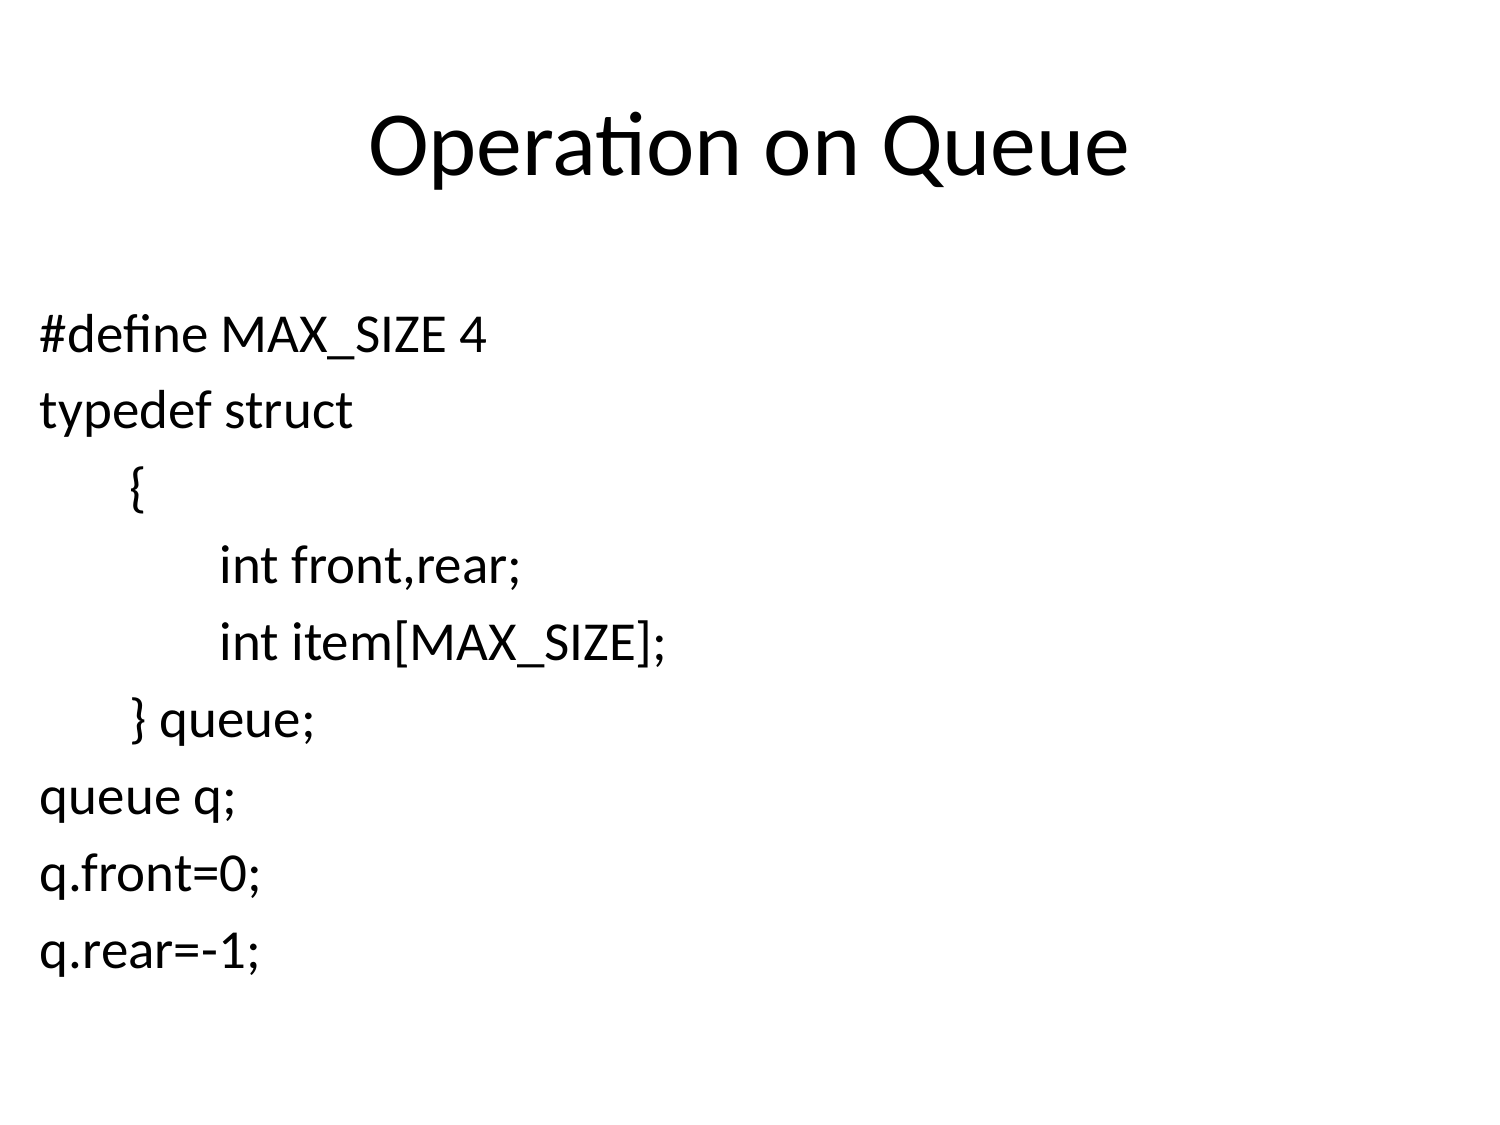

# Operation on Queue

#define MAX_SIZE 4
typedef struct
	{
 		int front,rear;
		int item[MAX_SIZE];
	} queue;
queue q;
q.front=0;
q.rear=-1;